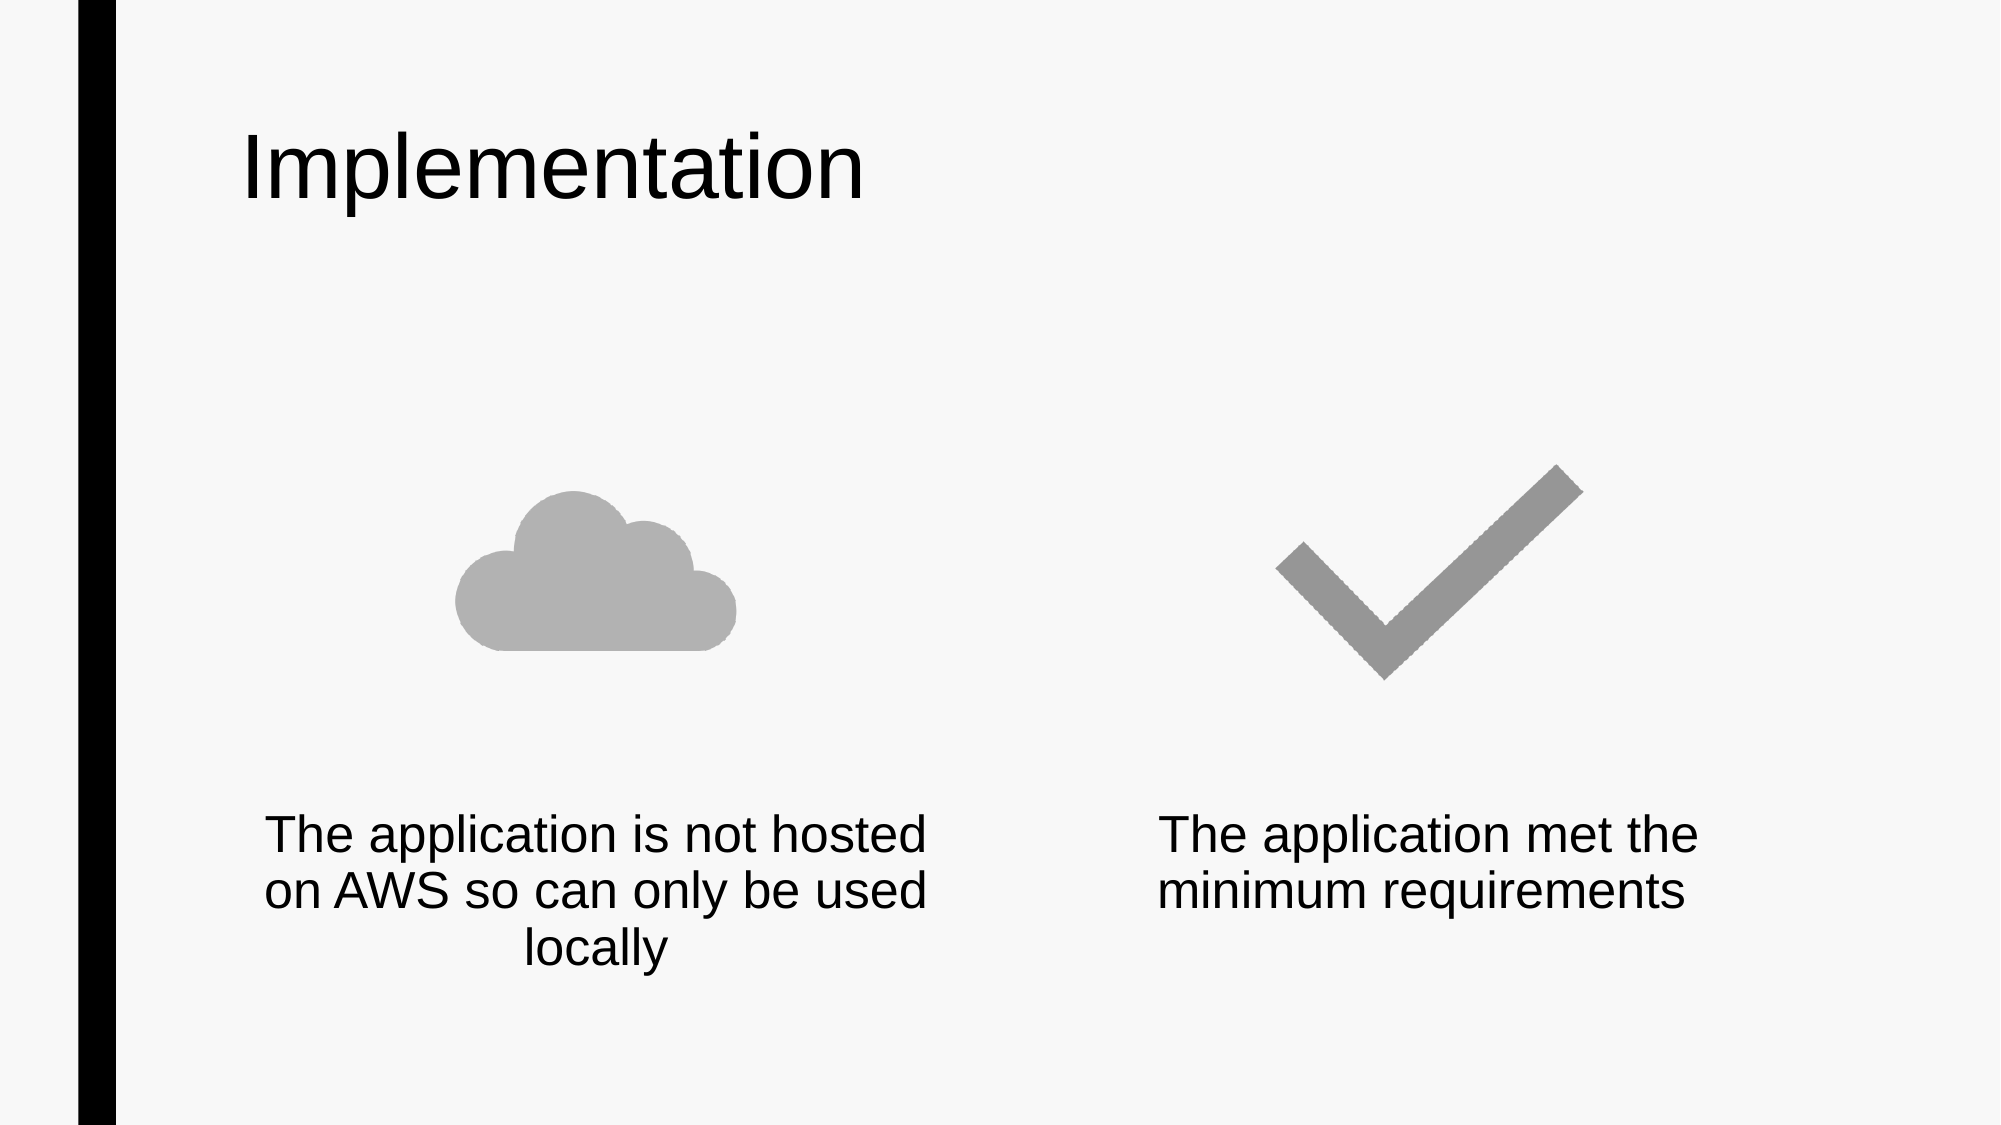

# Implementation
The application is not hosted on AWS so can only be used locally
The application met the minimum requirements